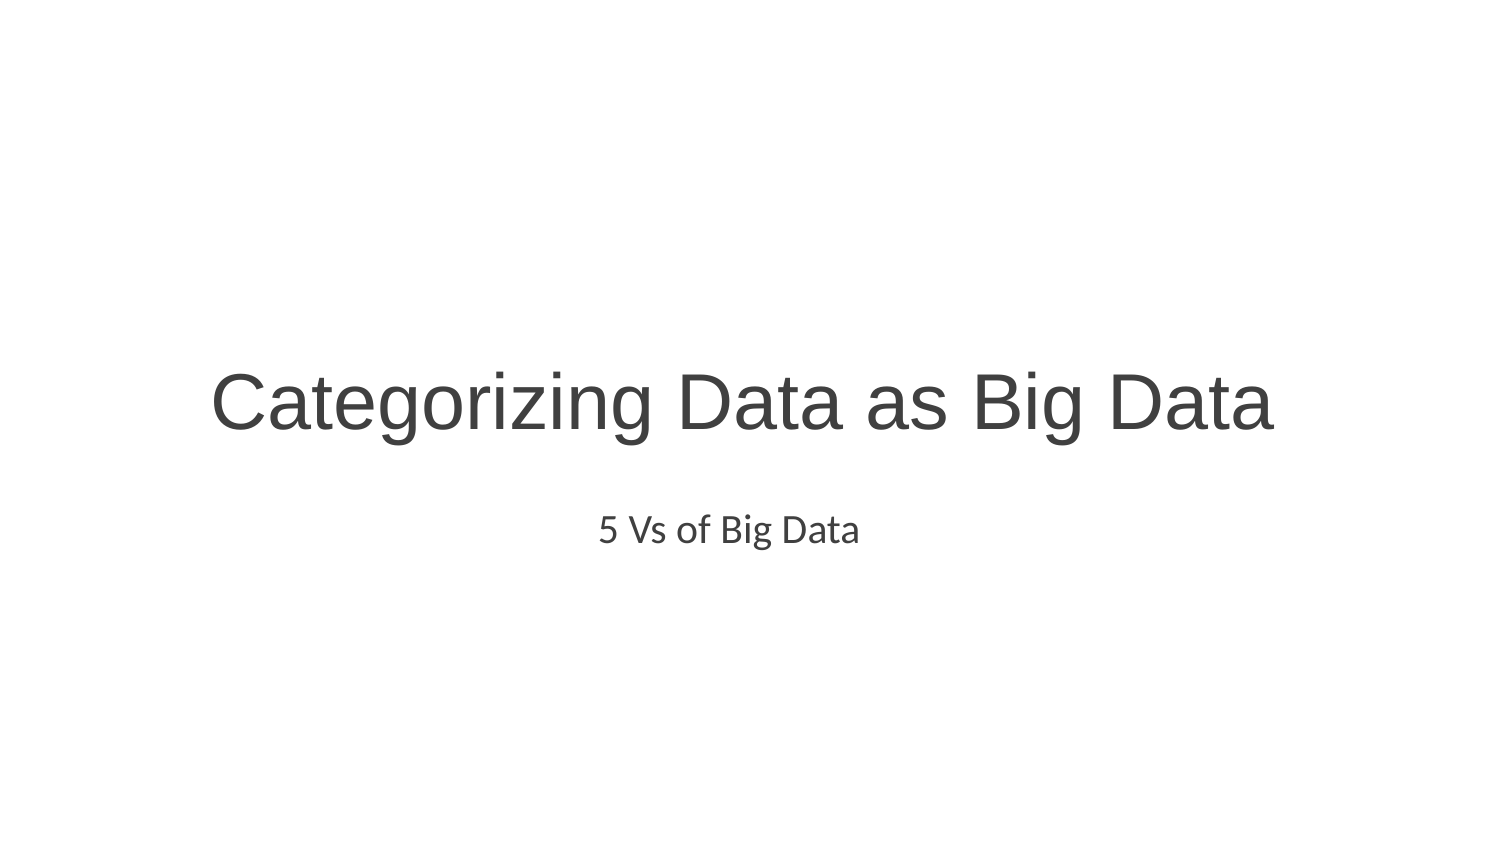

Categorizing Data as Big Data
5 Vs of Big Data